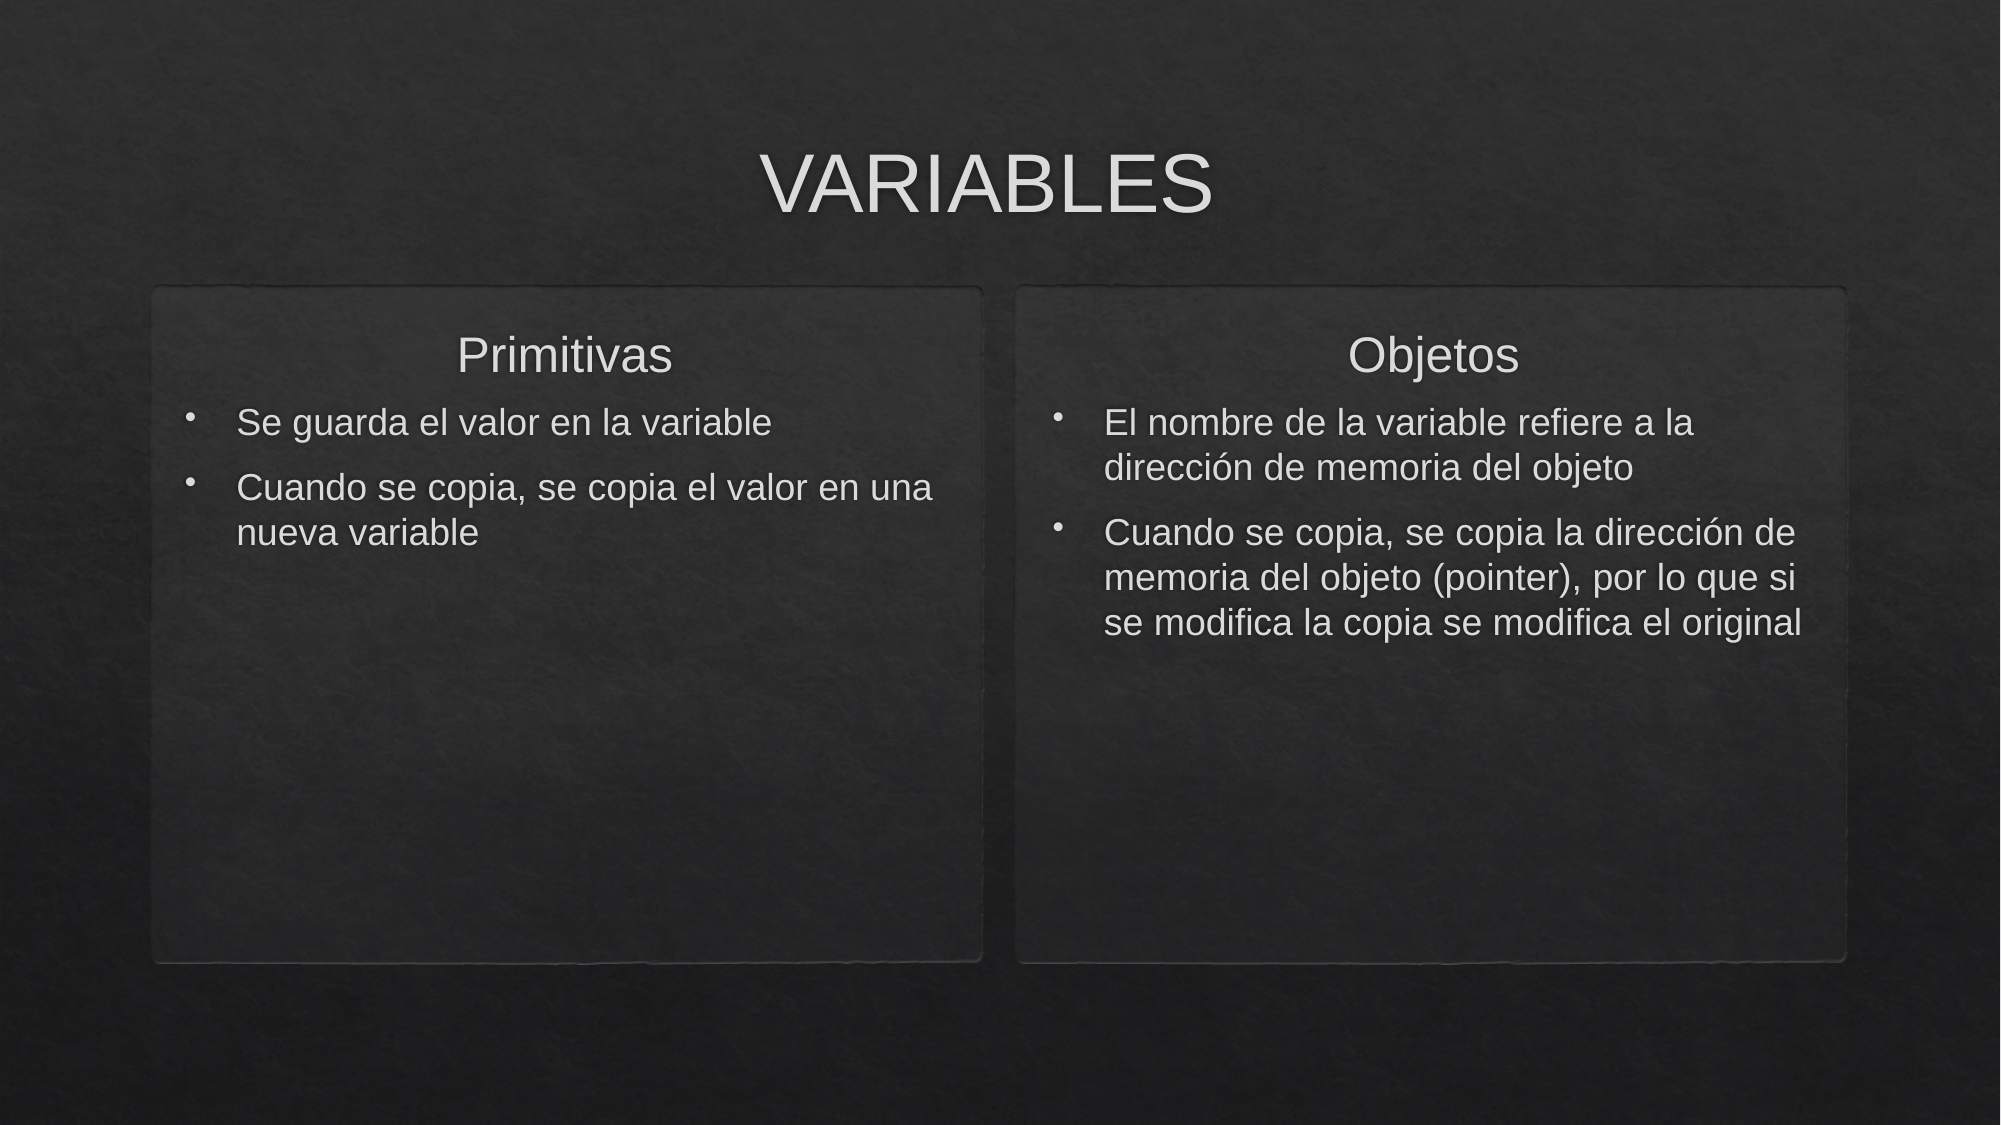

# VARIABLES
Primitivas
Objetos
Se guarda el valor en la variable
Cuando se copia, se copia el valor en una nueva variable
El nombre de la variable refiere a la dirección de memoria del objeto
Cuando se copia, se copia la dirección de memoria del objeto (pointer), por lo que si se modifica la copia se modifica el original